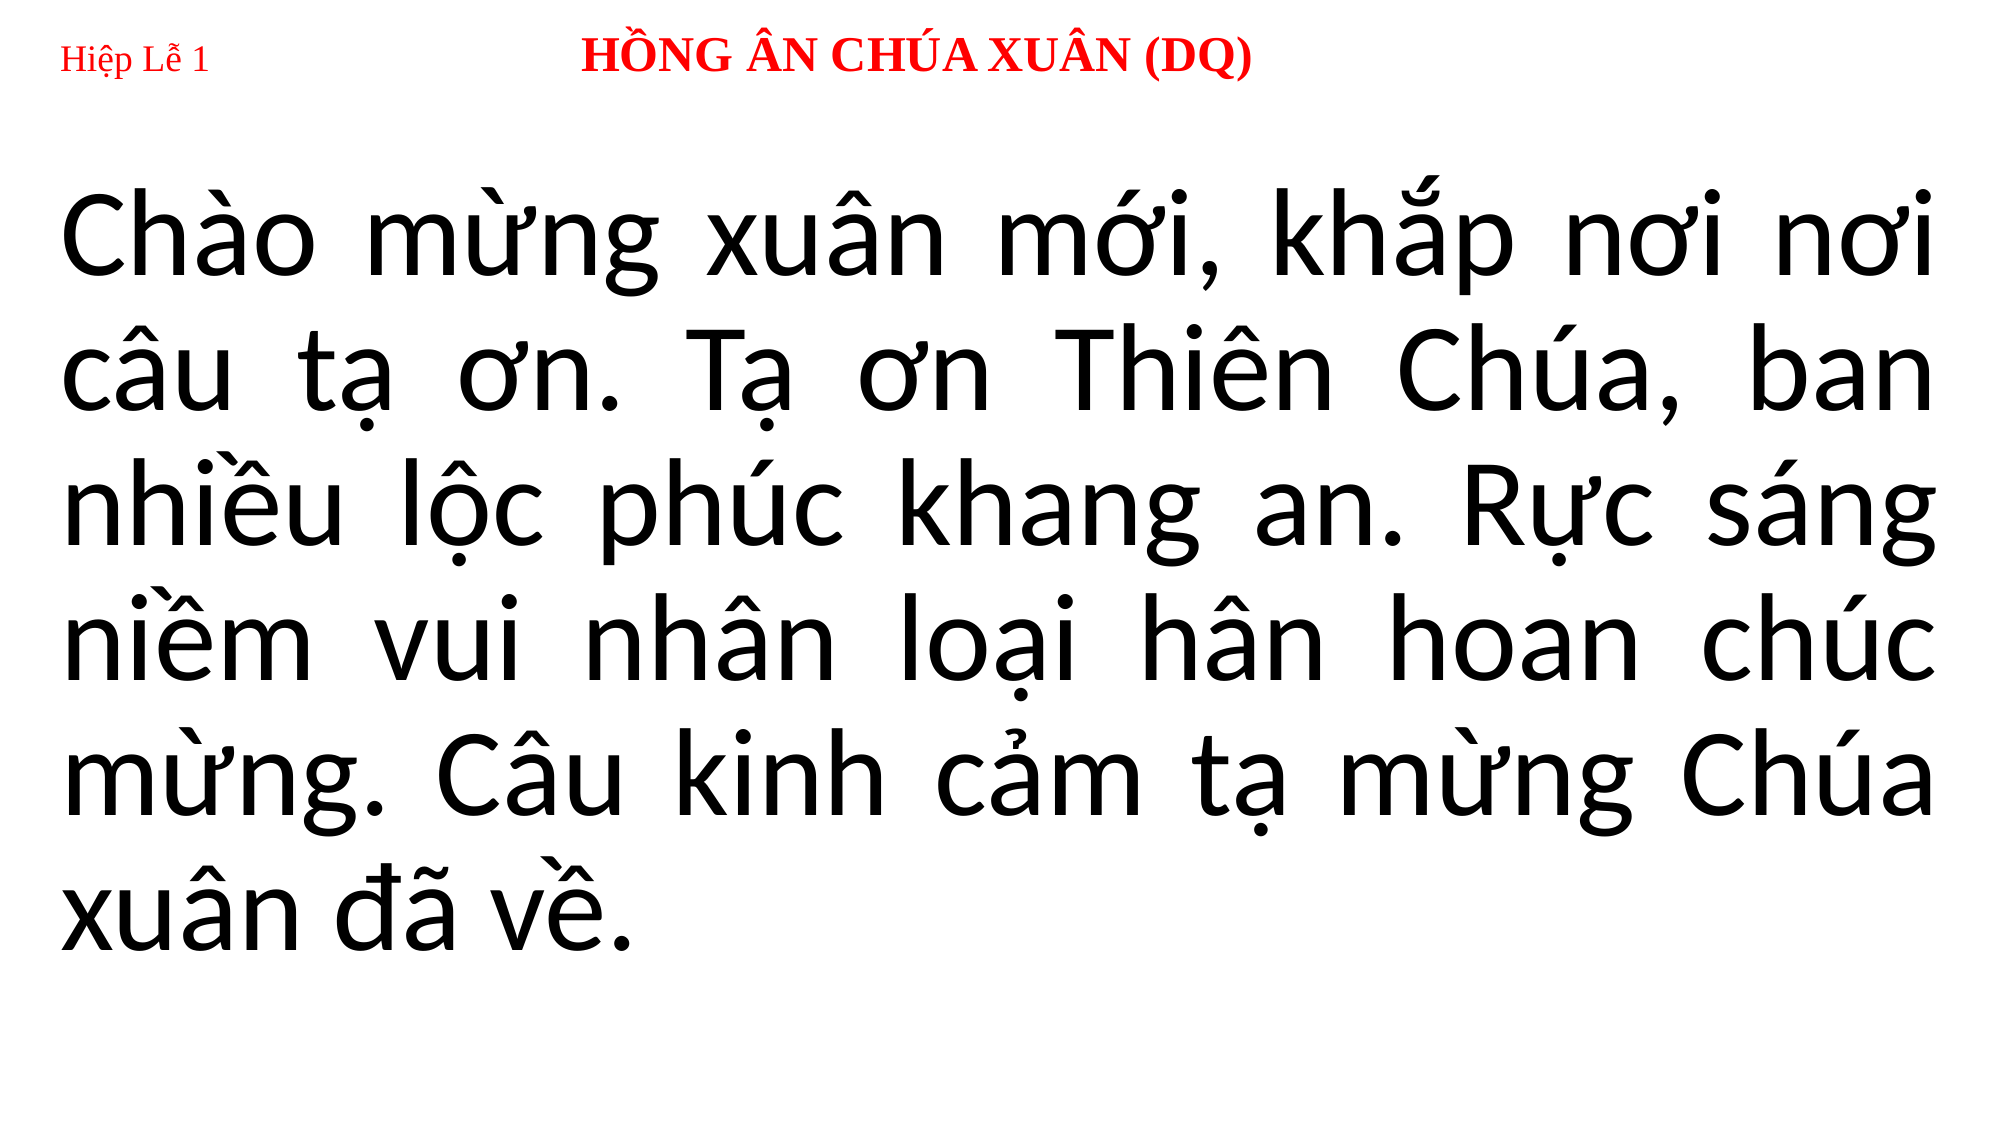

# Hiệp Lễ 1                                       HỒNG ÂN CHÚA XUÂN (DQ)
Chào mừng xuân mới, khắp nơi nơi câu tạ ơn. Tạ ơn Thiên Chúa, ban nhiều lộc phúc khang an. Rực sáng niềm vui nhân loại hân hoan chúc mừng. Câu kinh cảm tạ mừng Chúa xuân đã về.